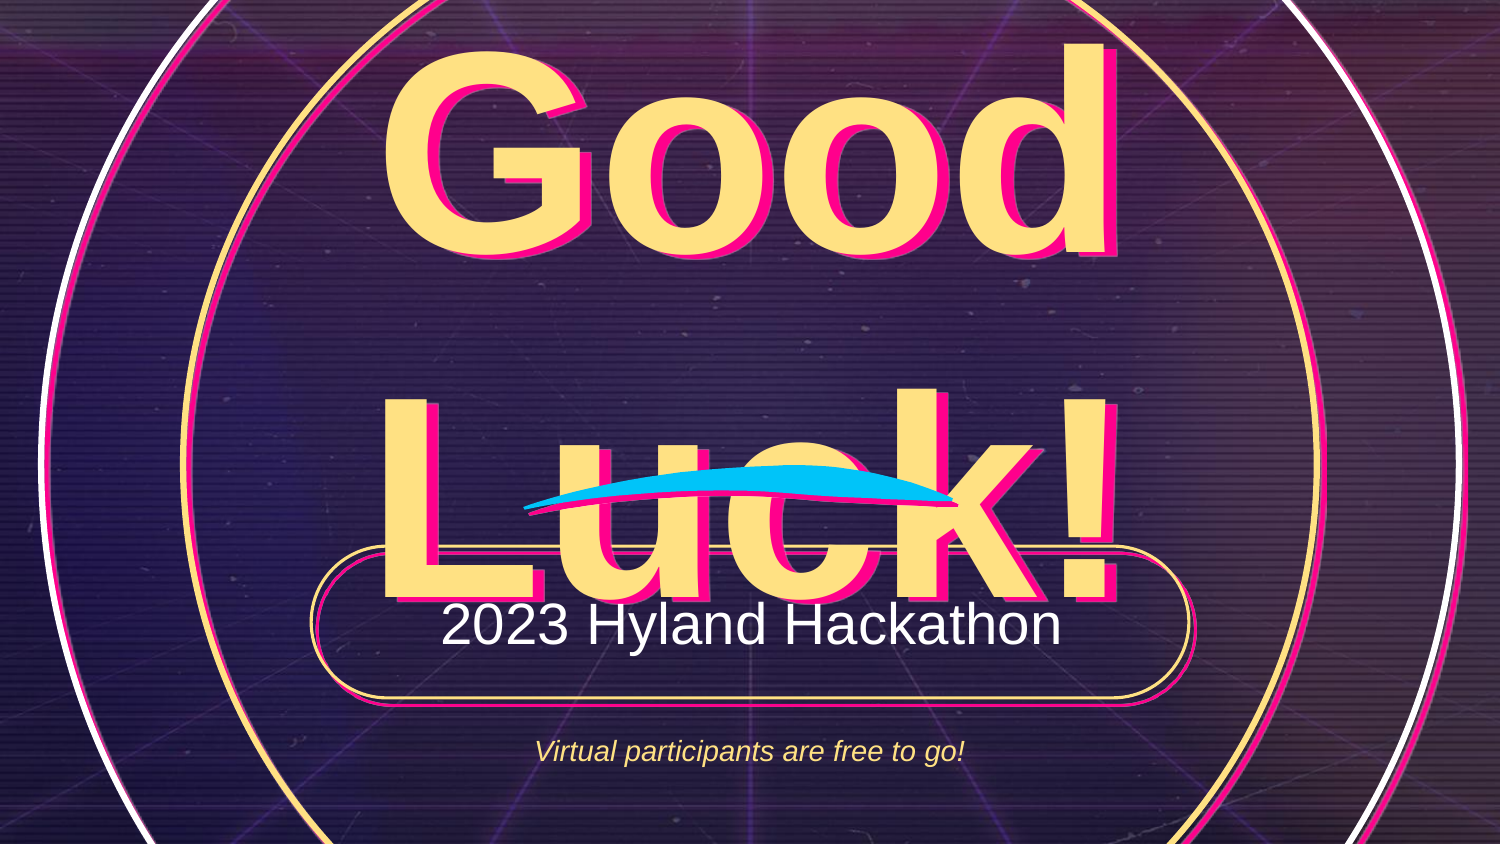

# Good Luck!

2023 Hyland Hackathon
Virtual participants are free to go!